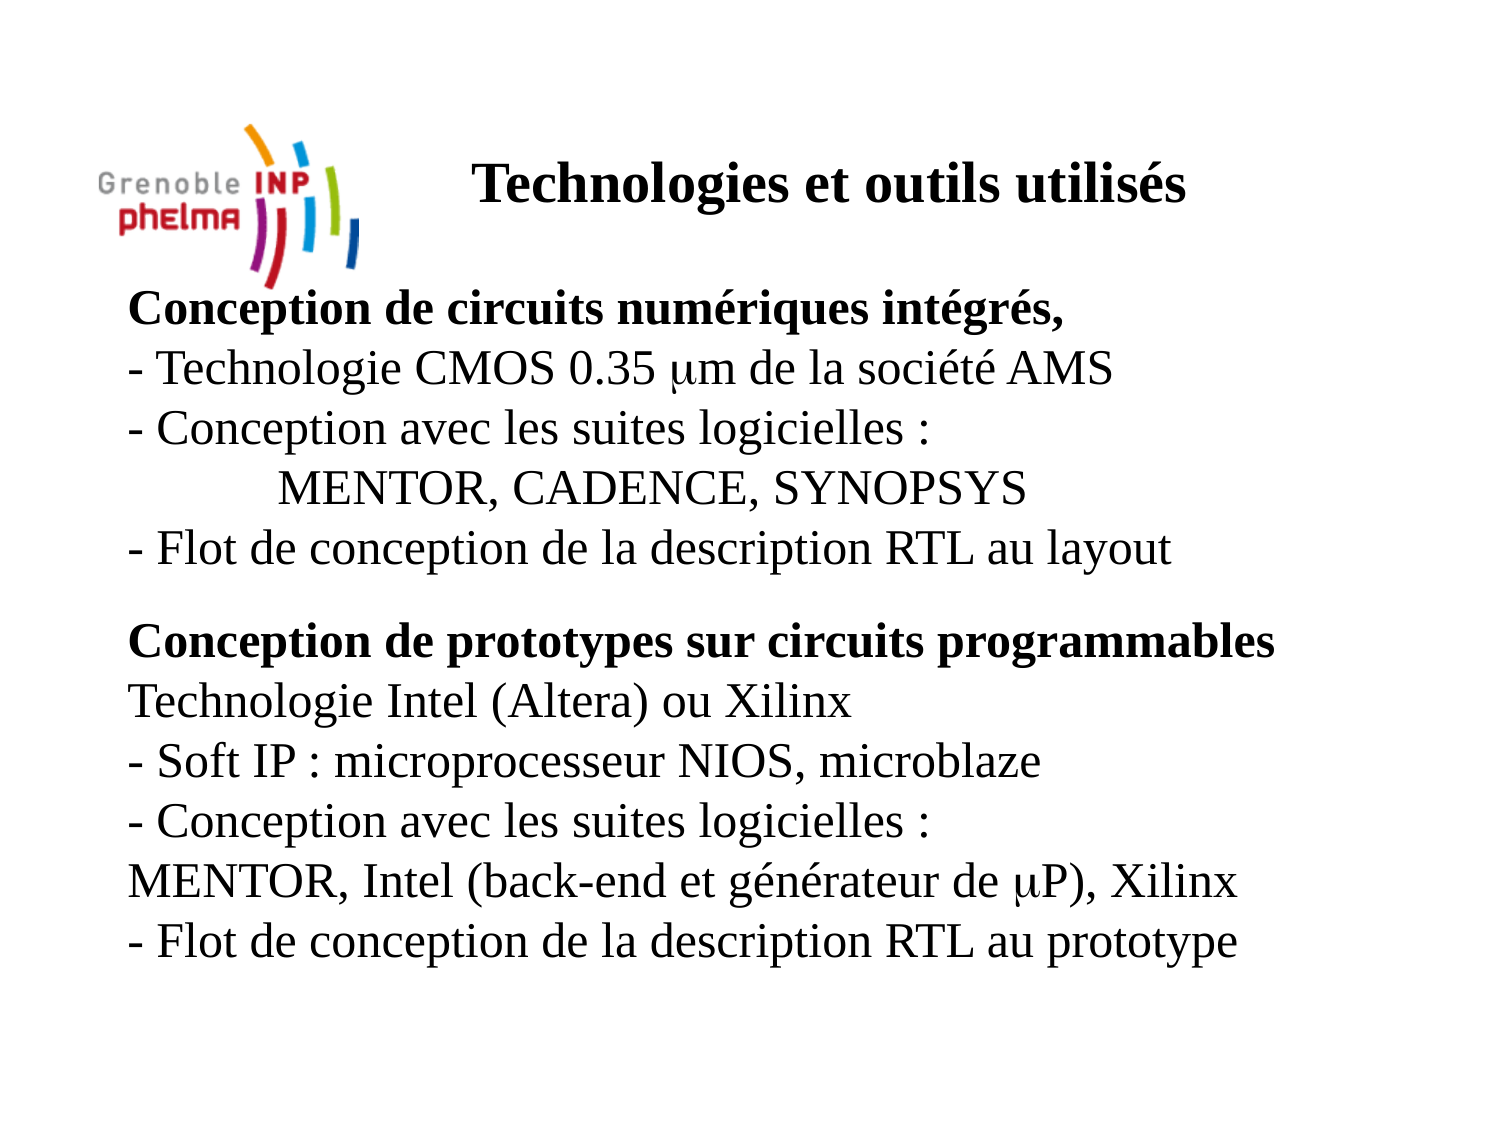

Technologies et outils utilisés
Conception de circuits numériques intégrés,
- Technologie CMOS 0.35 μm de la société AMS
- Conception avec les suites logicielles :
	MENTOR, CADENCE, SYNOPSYS
- Flot de conception de la description RTL au layout

Conception de prototypes sur circuits programmables
Technologie Intel (Altera) ou Xilinx
- Soft IP : microprocesseur NIOS, microblaze
- Conception avec les suites logicielles :
MENTOR, Intel (back-end et générateur de μP), Xilinx
- Flot de conception de la description RTL au prototype